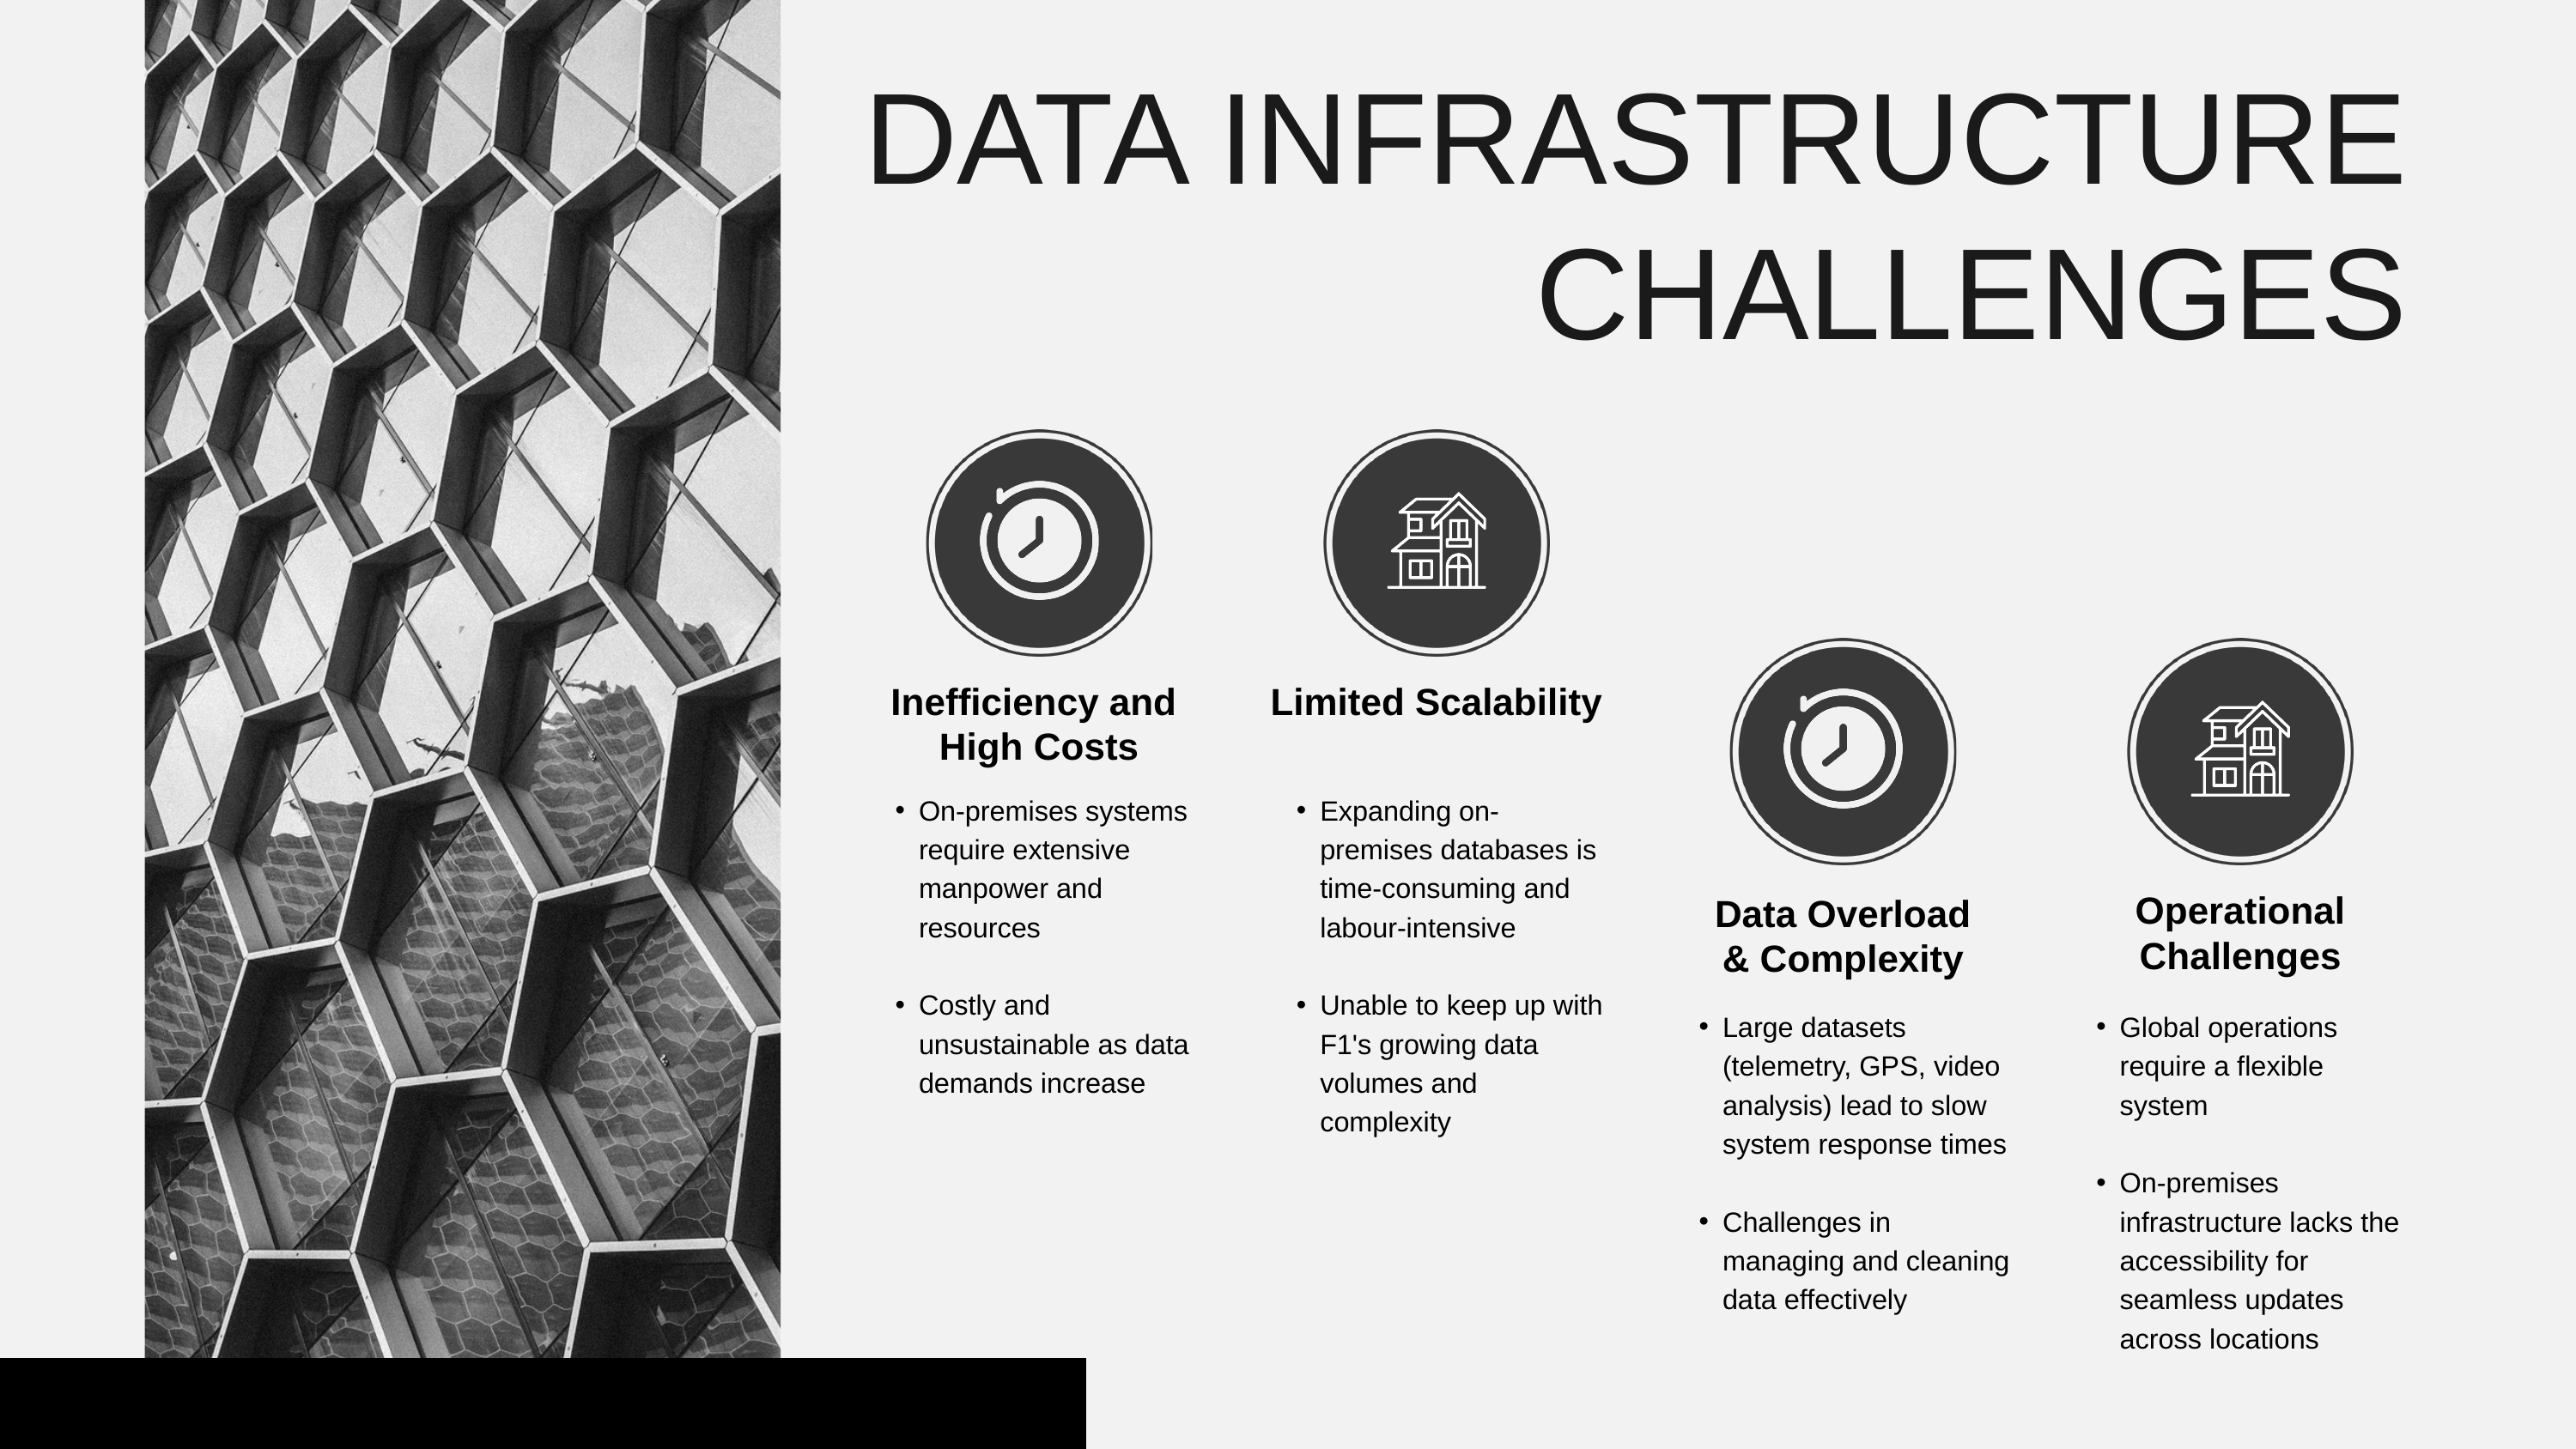

DATA INFRASTRUCTURE CHALLENGES

Inefficiency and  High Costs
Limited Scalability

On-premises systems require extensive manpower and resources

Costly and unsustainable as data demands increase
Expanding on-premises databases is time-consuming and labour-intensive

Unable to keep up with F1's growing data volumes and complexity
Operational Challenges
Data Overload
& Complexity
Large datasets (telemetry, GPS, video analysis) lead to slow system response times

Challenges in managing and cleaning data effectively
Global operations require a flexible system

On-premises infrastructure lacks the accessibility for seamless updates across locations

01